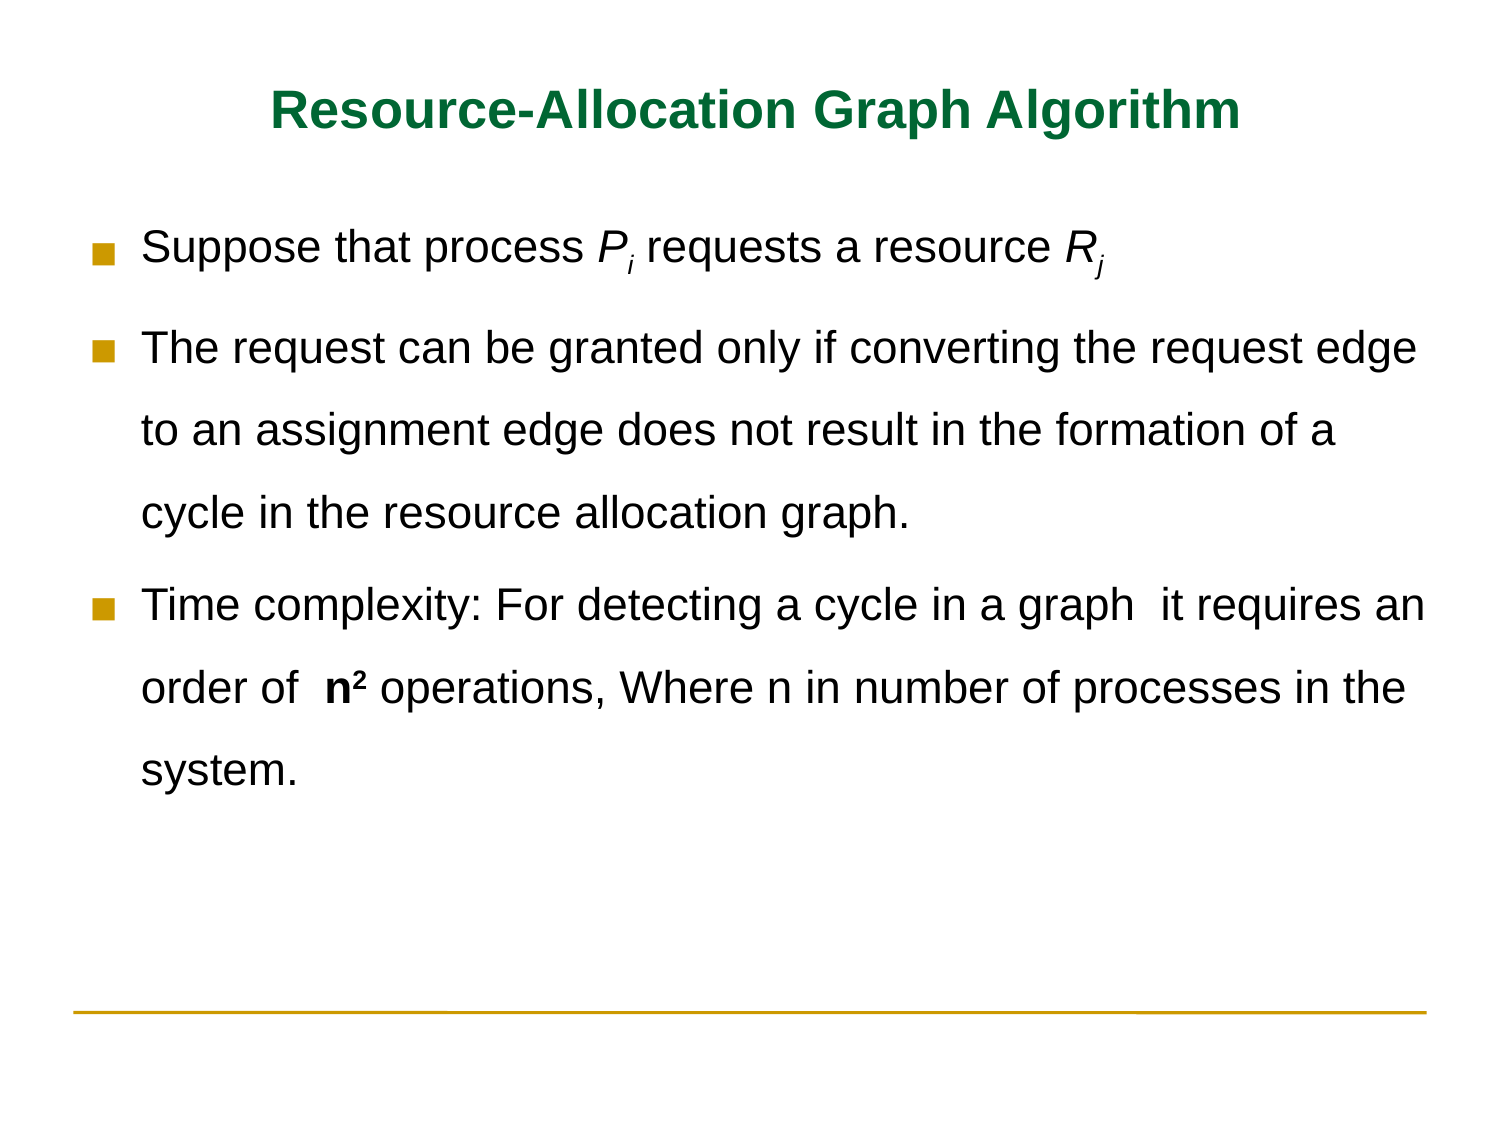

Resource-Allocation Graph Algorithm
Suppose that process Pi requests a resource Rj
The request can be granted only if converting the request edge to an assignment edge does not result in the formation of a cycle in the resource allocation graph.
Time complexity: For detecting a cycle in a graph  it requires an order of  n2 operations, Where n in number of processes in the system.